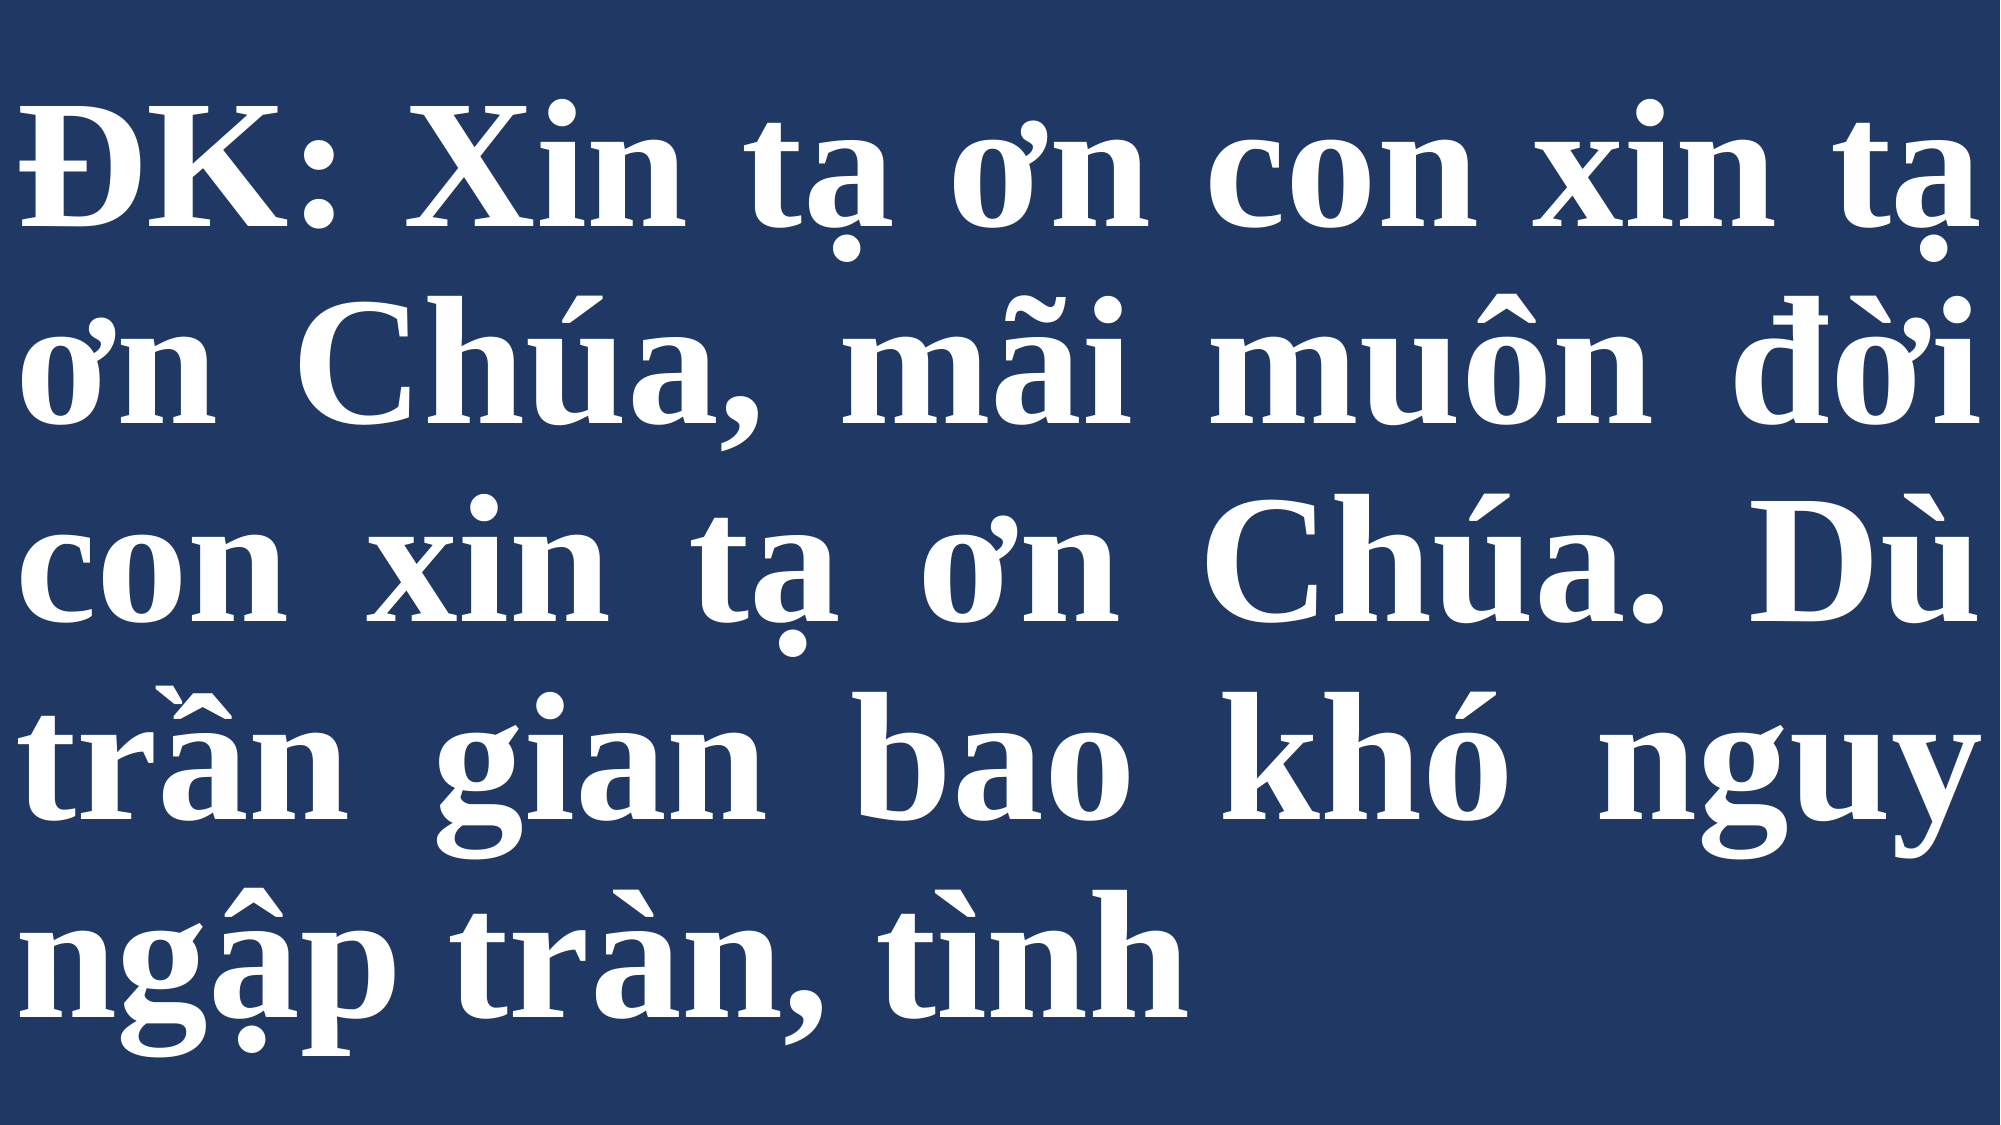

# ĐK: Xin tạ ơn con xin tạ ơn Chúa, mãi muôn đời con xin tạ ơn Chúa. Dù trần gian bao khó nguy ngập tràn, tình